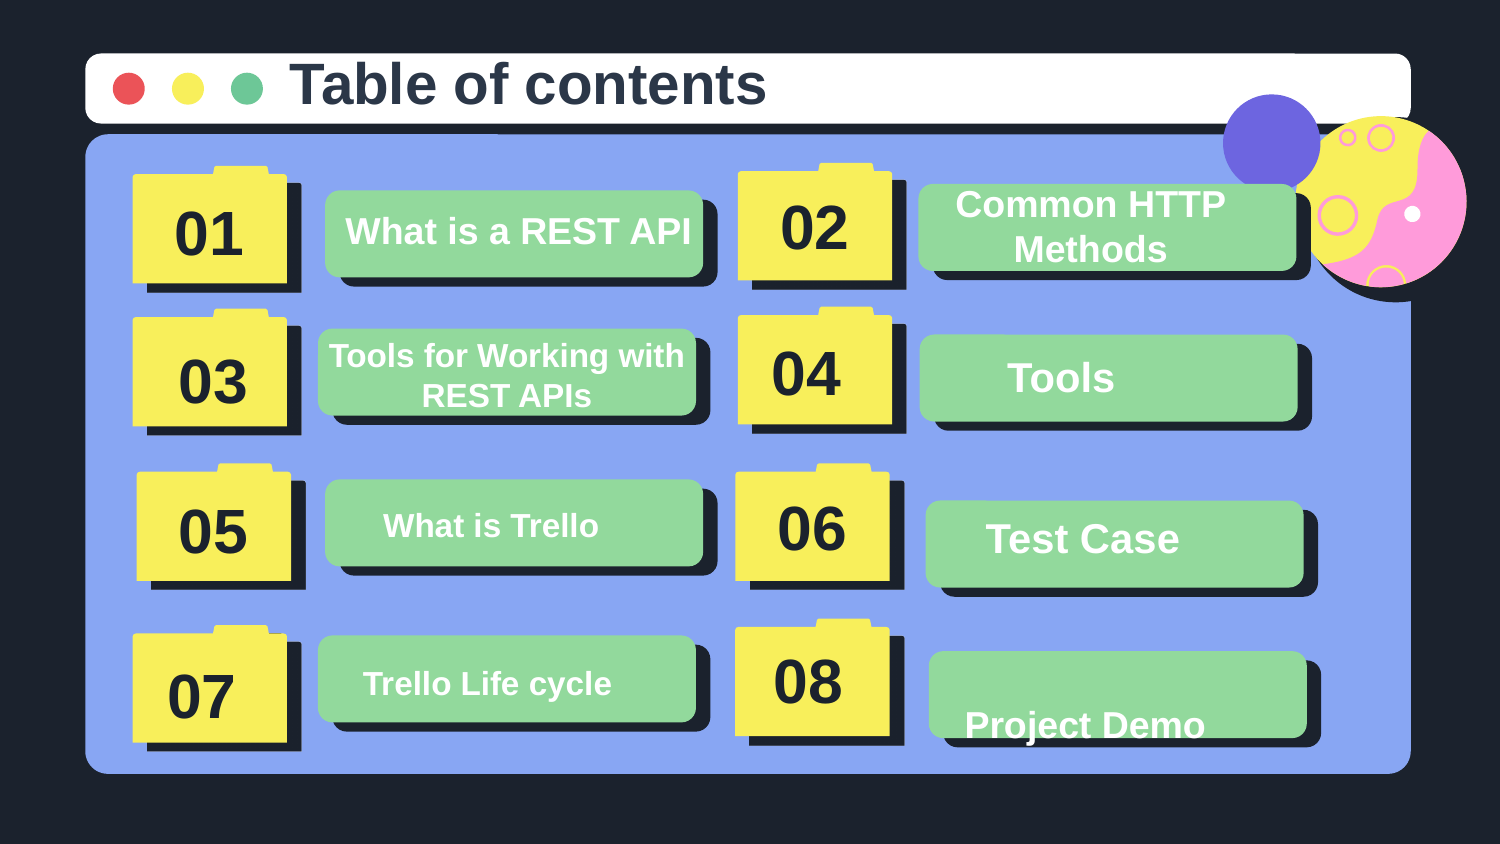

Table of contents

02
01

# What is a REST API
Common HTTP Methods

04

03

Tools
Tools for Working with REST APIs

06
05

What is Trello

Test Case

08

07
Trello Life cycle

Project Demo